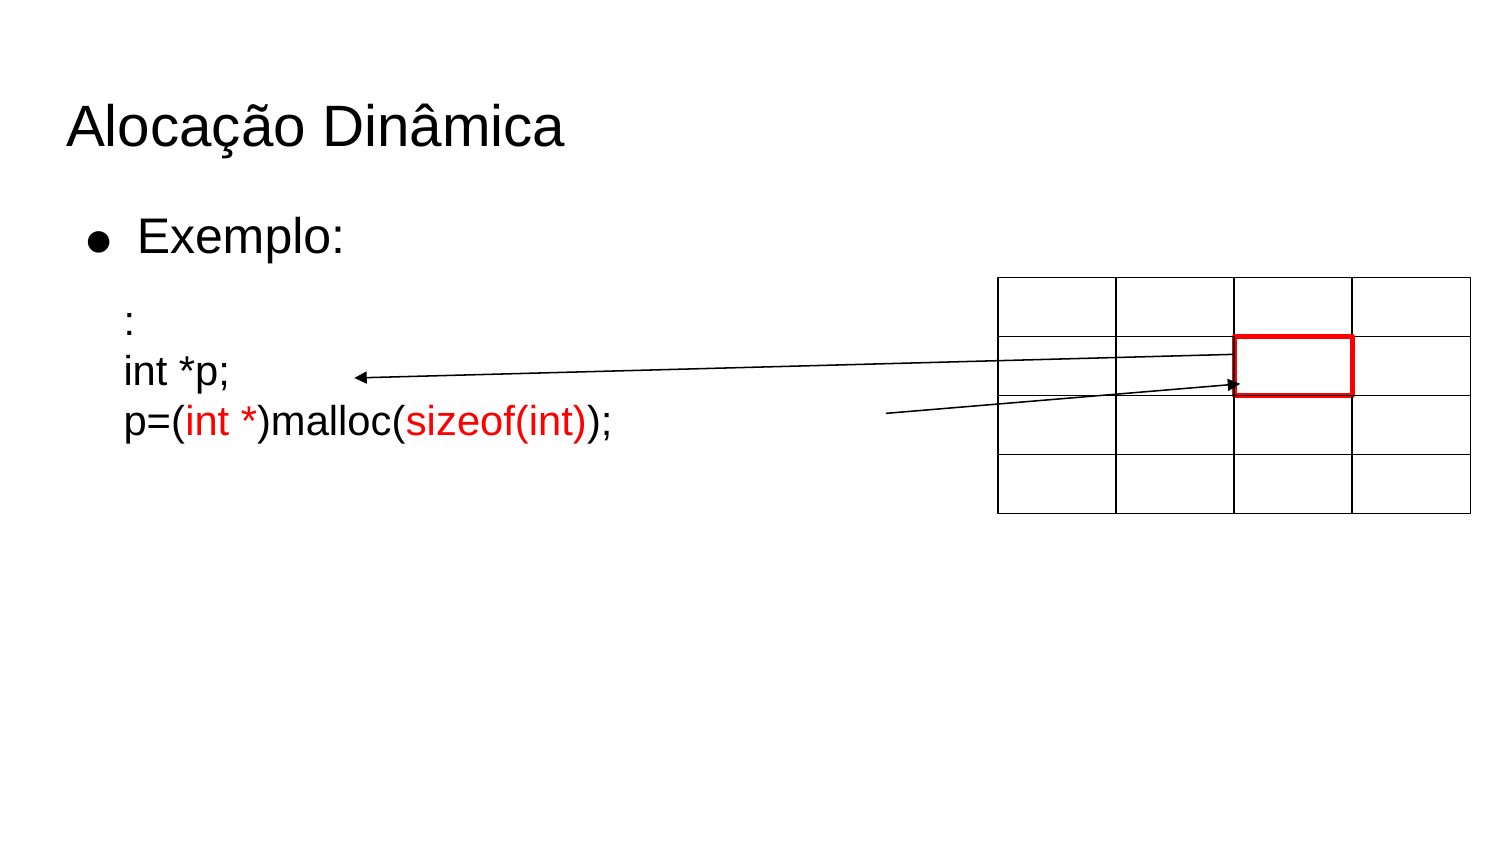

Alocação Dinâmica
Exemplo:
     :
     int *p;
     p=(int *)malloc(sizeof(int));